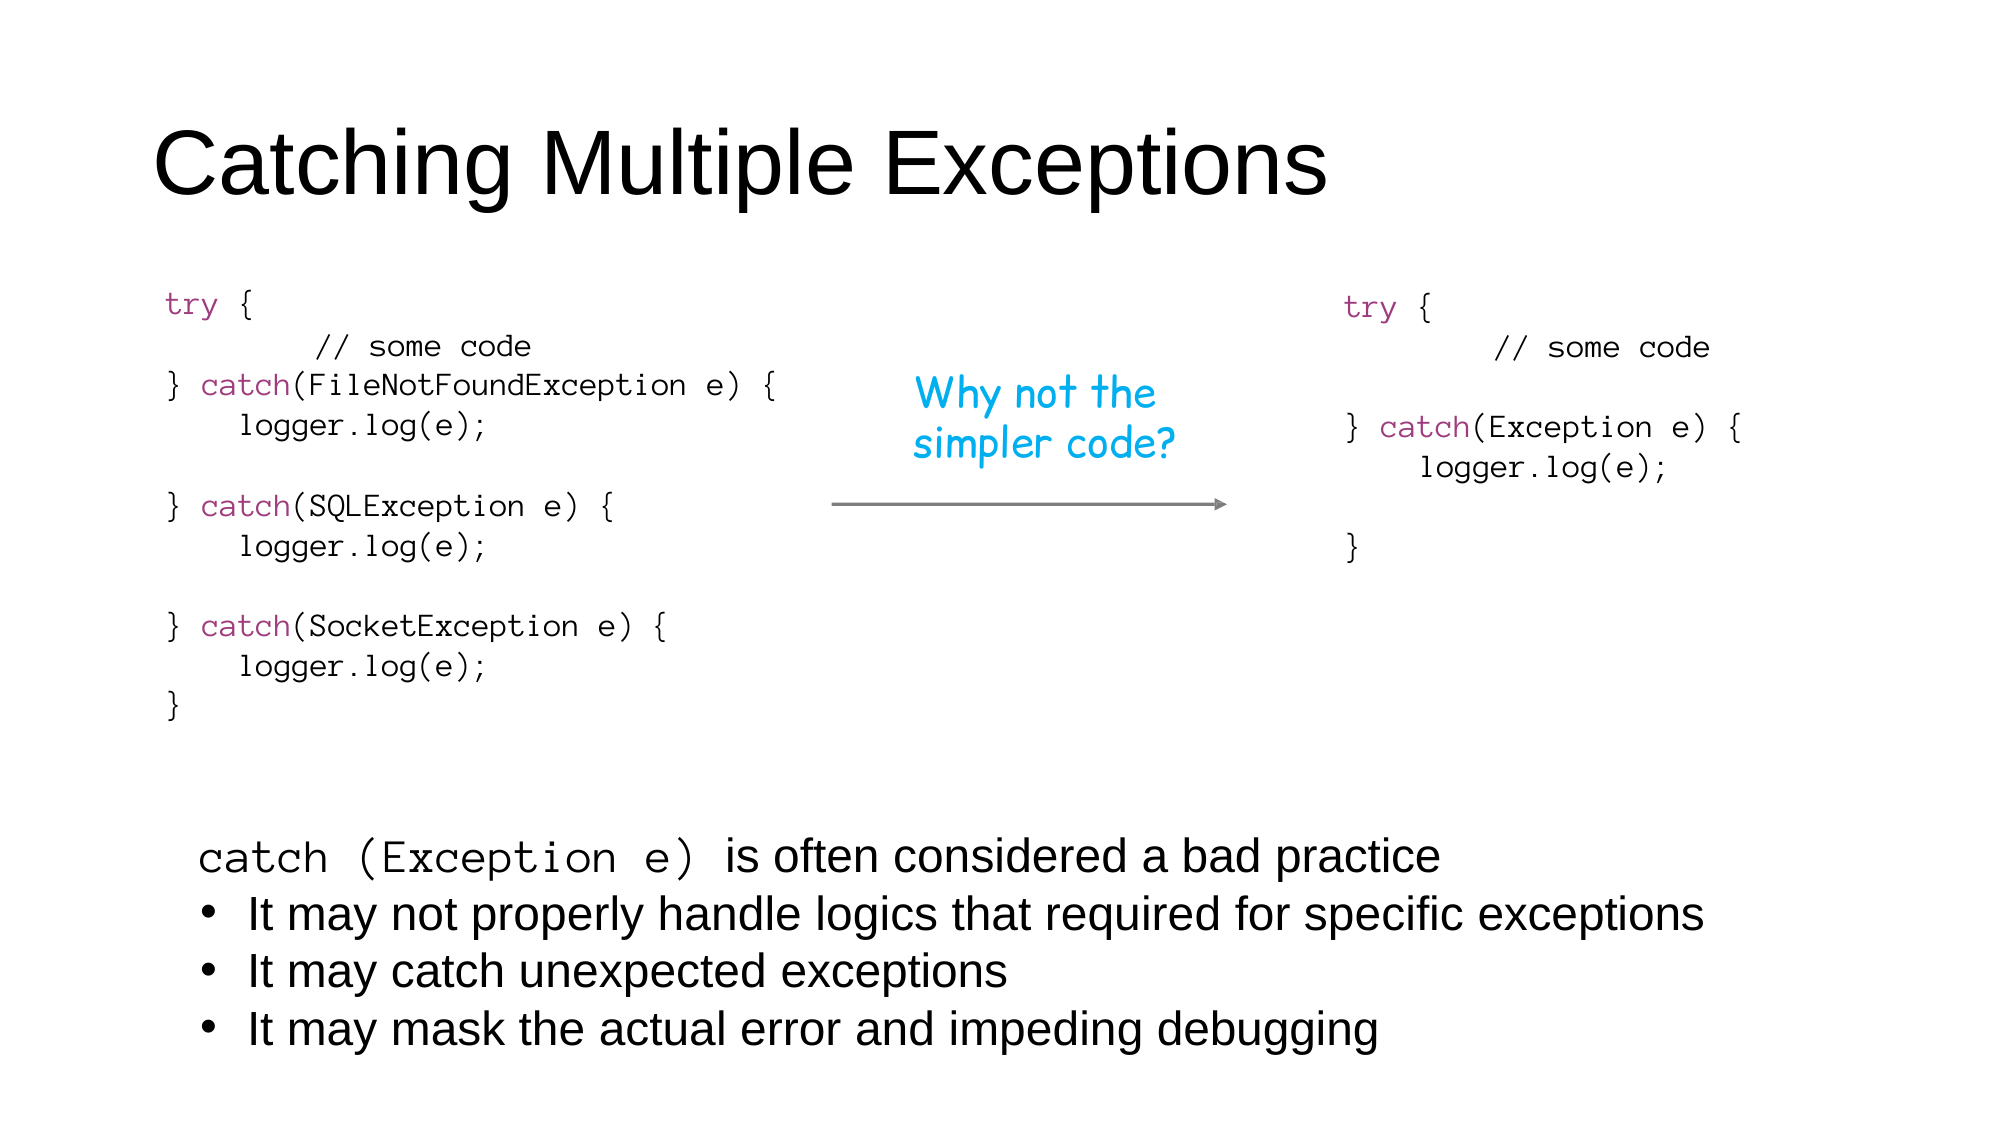

# Catching Multiple Exceptions
try {
try {
// some code
} catch(FileNotFoundException e) {
logger.log(e);
// some code
Why not the simpler code?
} catch(Exception e) {
logger.log(e);
} catch(SQLException e) { logger.log(e);

}
} catch(SocketException e) {
logger.log(e);
}
catch (Exception e) is often considered a bad practice
It may not properly handle logics that required for specific exceptions
It may catch unexpected exceptions
It may mask the actual error and impeding debugging
11